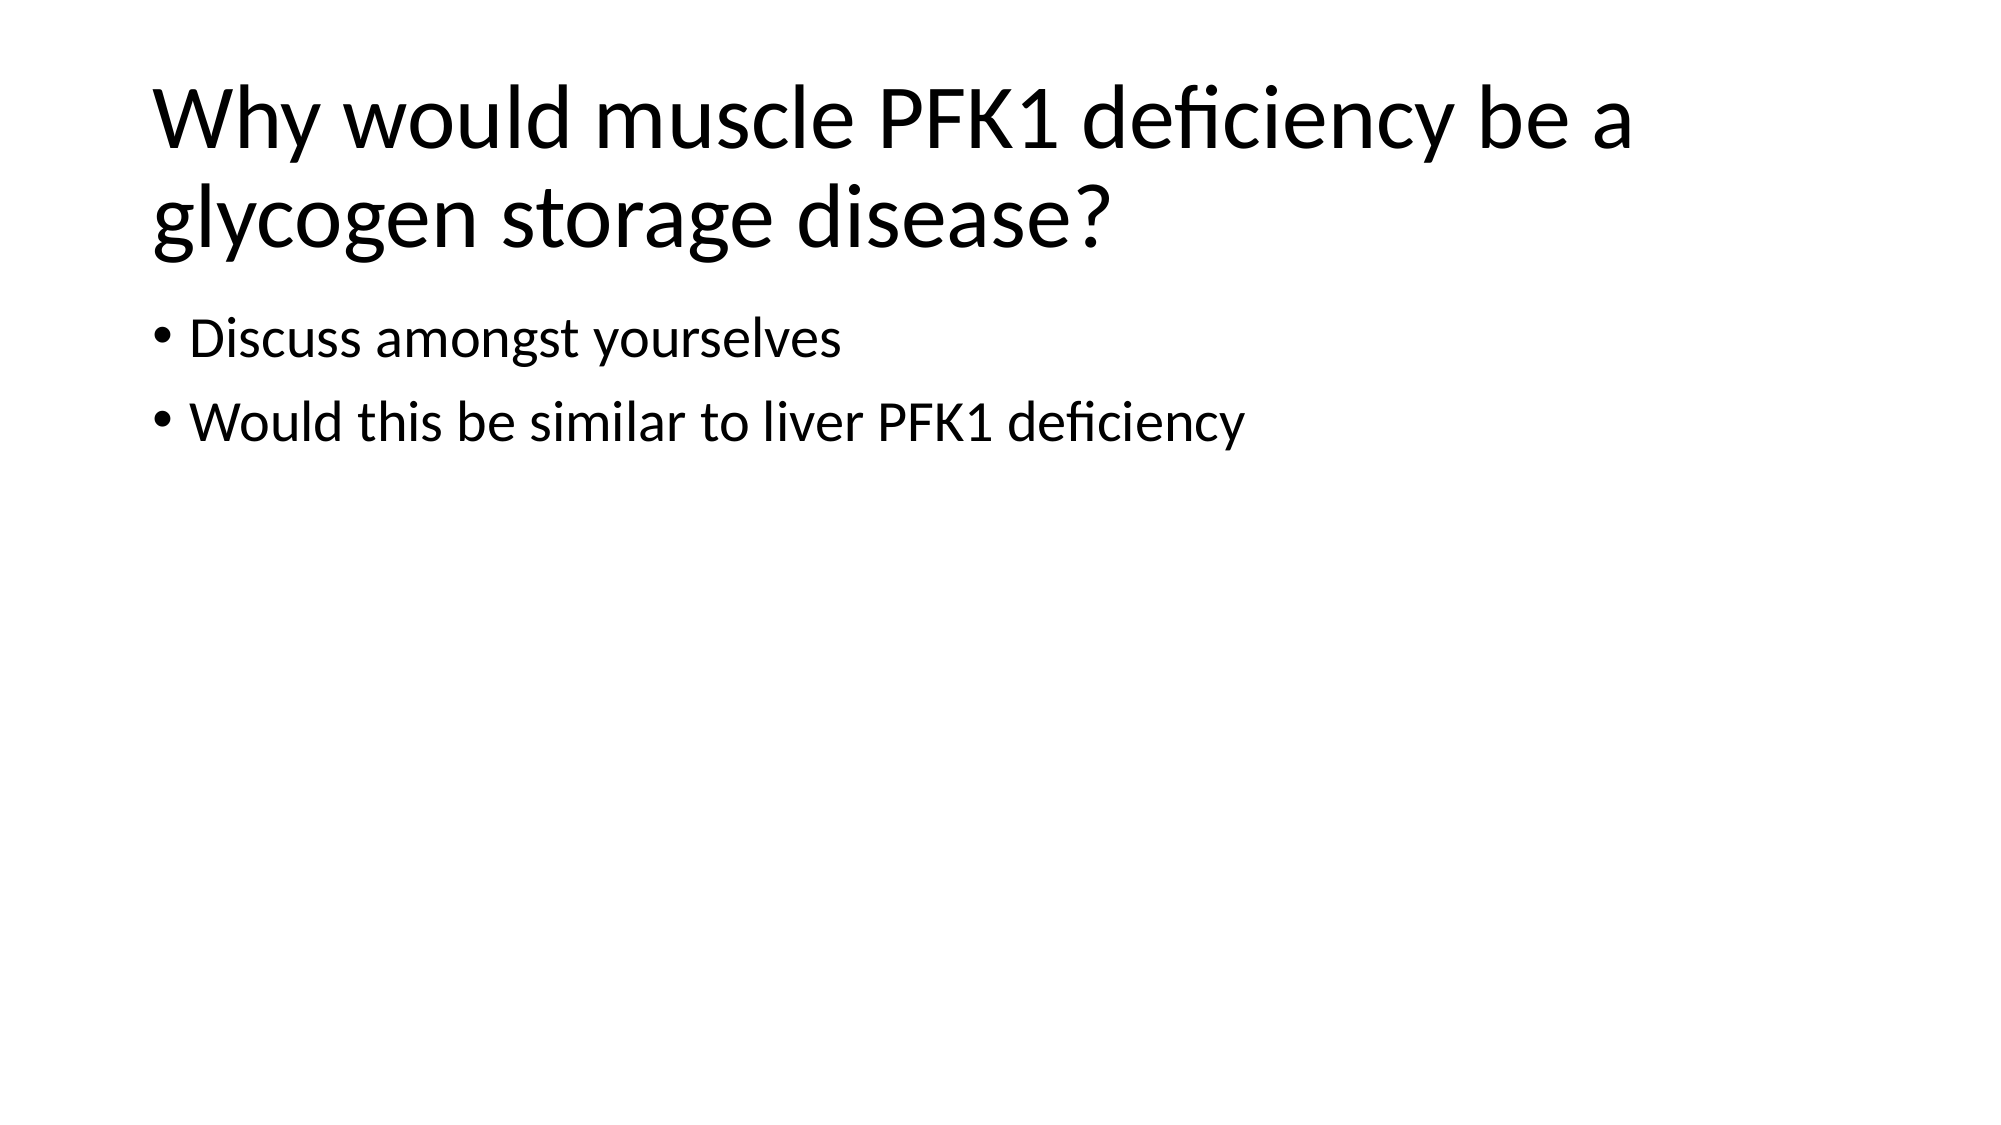

# Why would muscle PFK1 deficiency be a glycogen storage disease?
Discuss amongst yourselves
Would this be similar to liver PFK1 deficiency